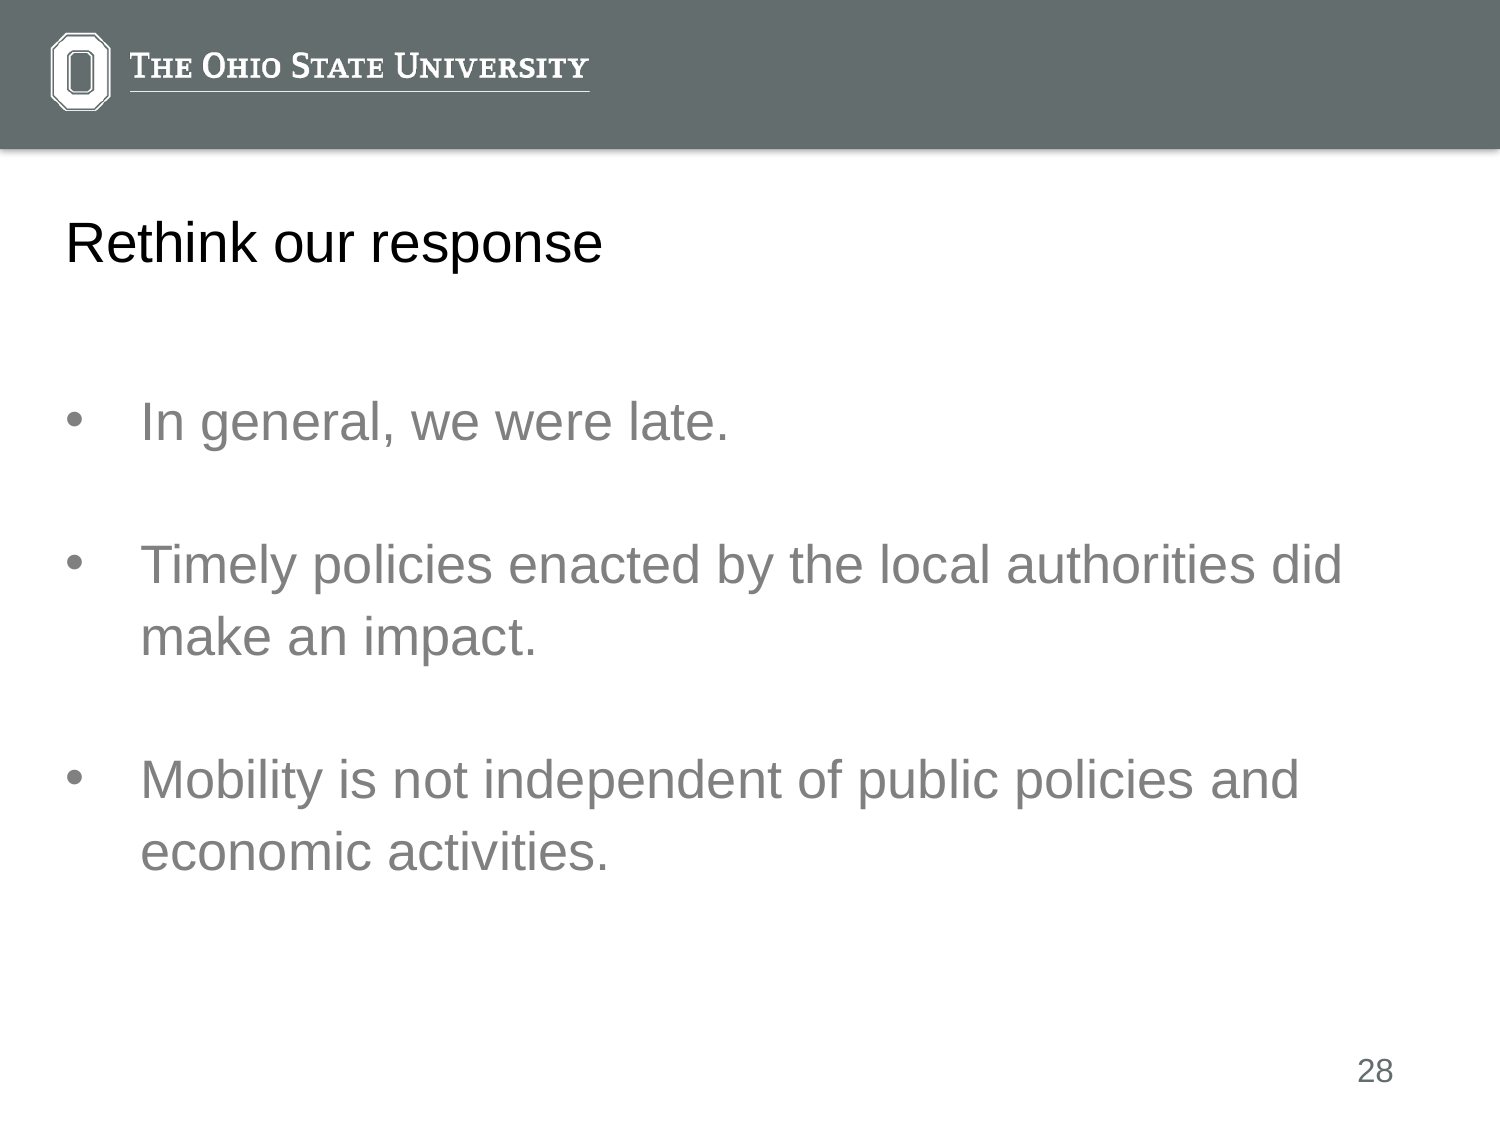

# Rethink our response

In general, we were late.

Timely policies enacted by the local authorities did make an impact.

Mobility is not independent of public policies and economic activities.